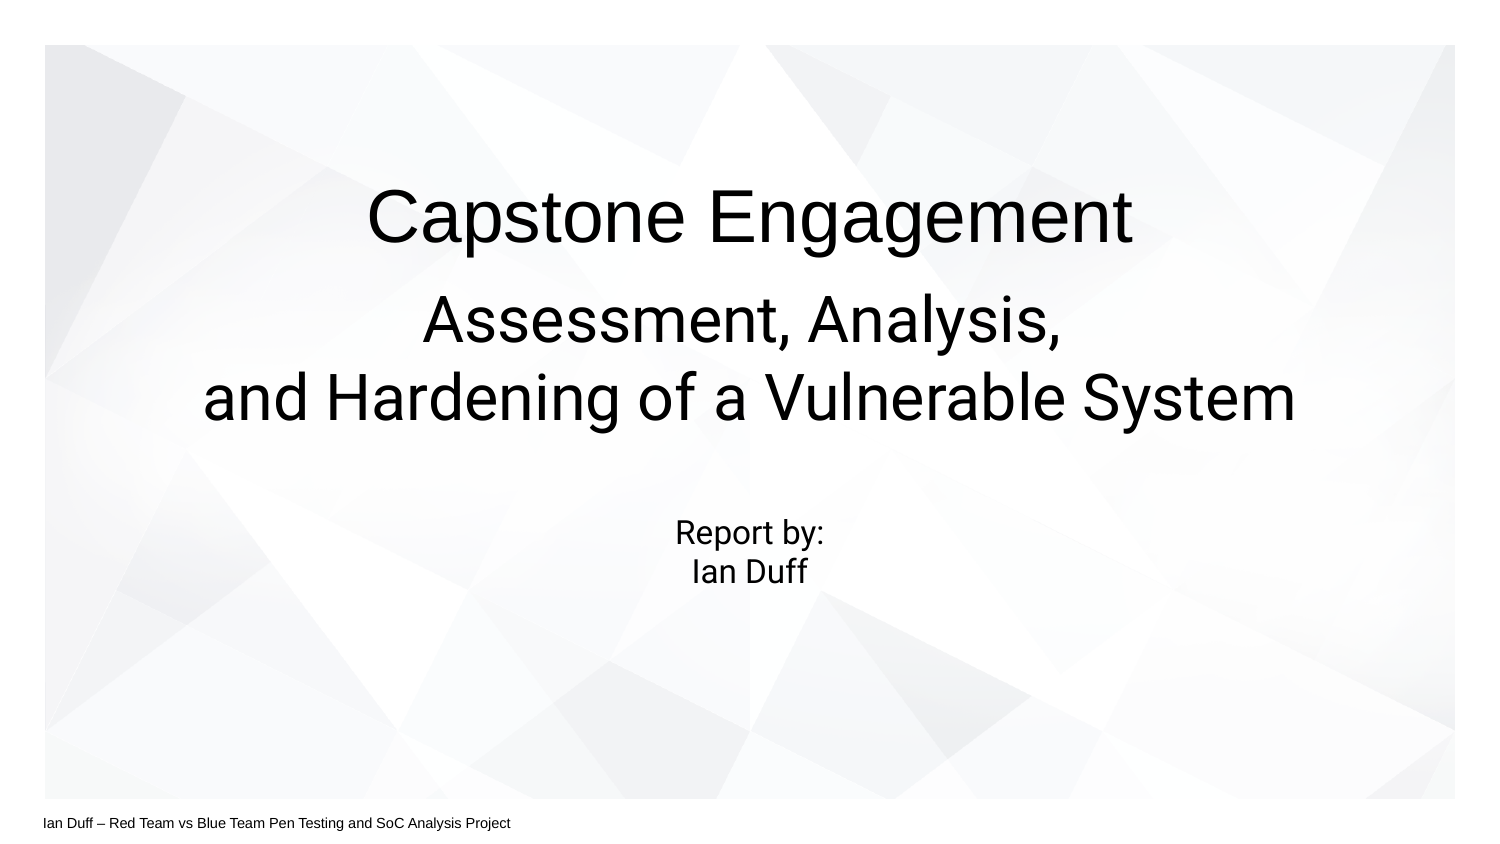

# Capstone Engagement
Assessment, Analysis,
and Hardening of a Vulnerable System
Report by:
Ian Duff
Ian Duff – Red Team vs Blue Team Pen Testing and SoC Analysis Project